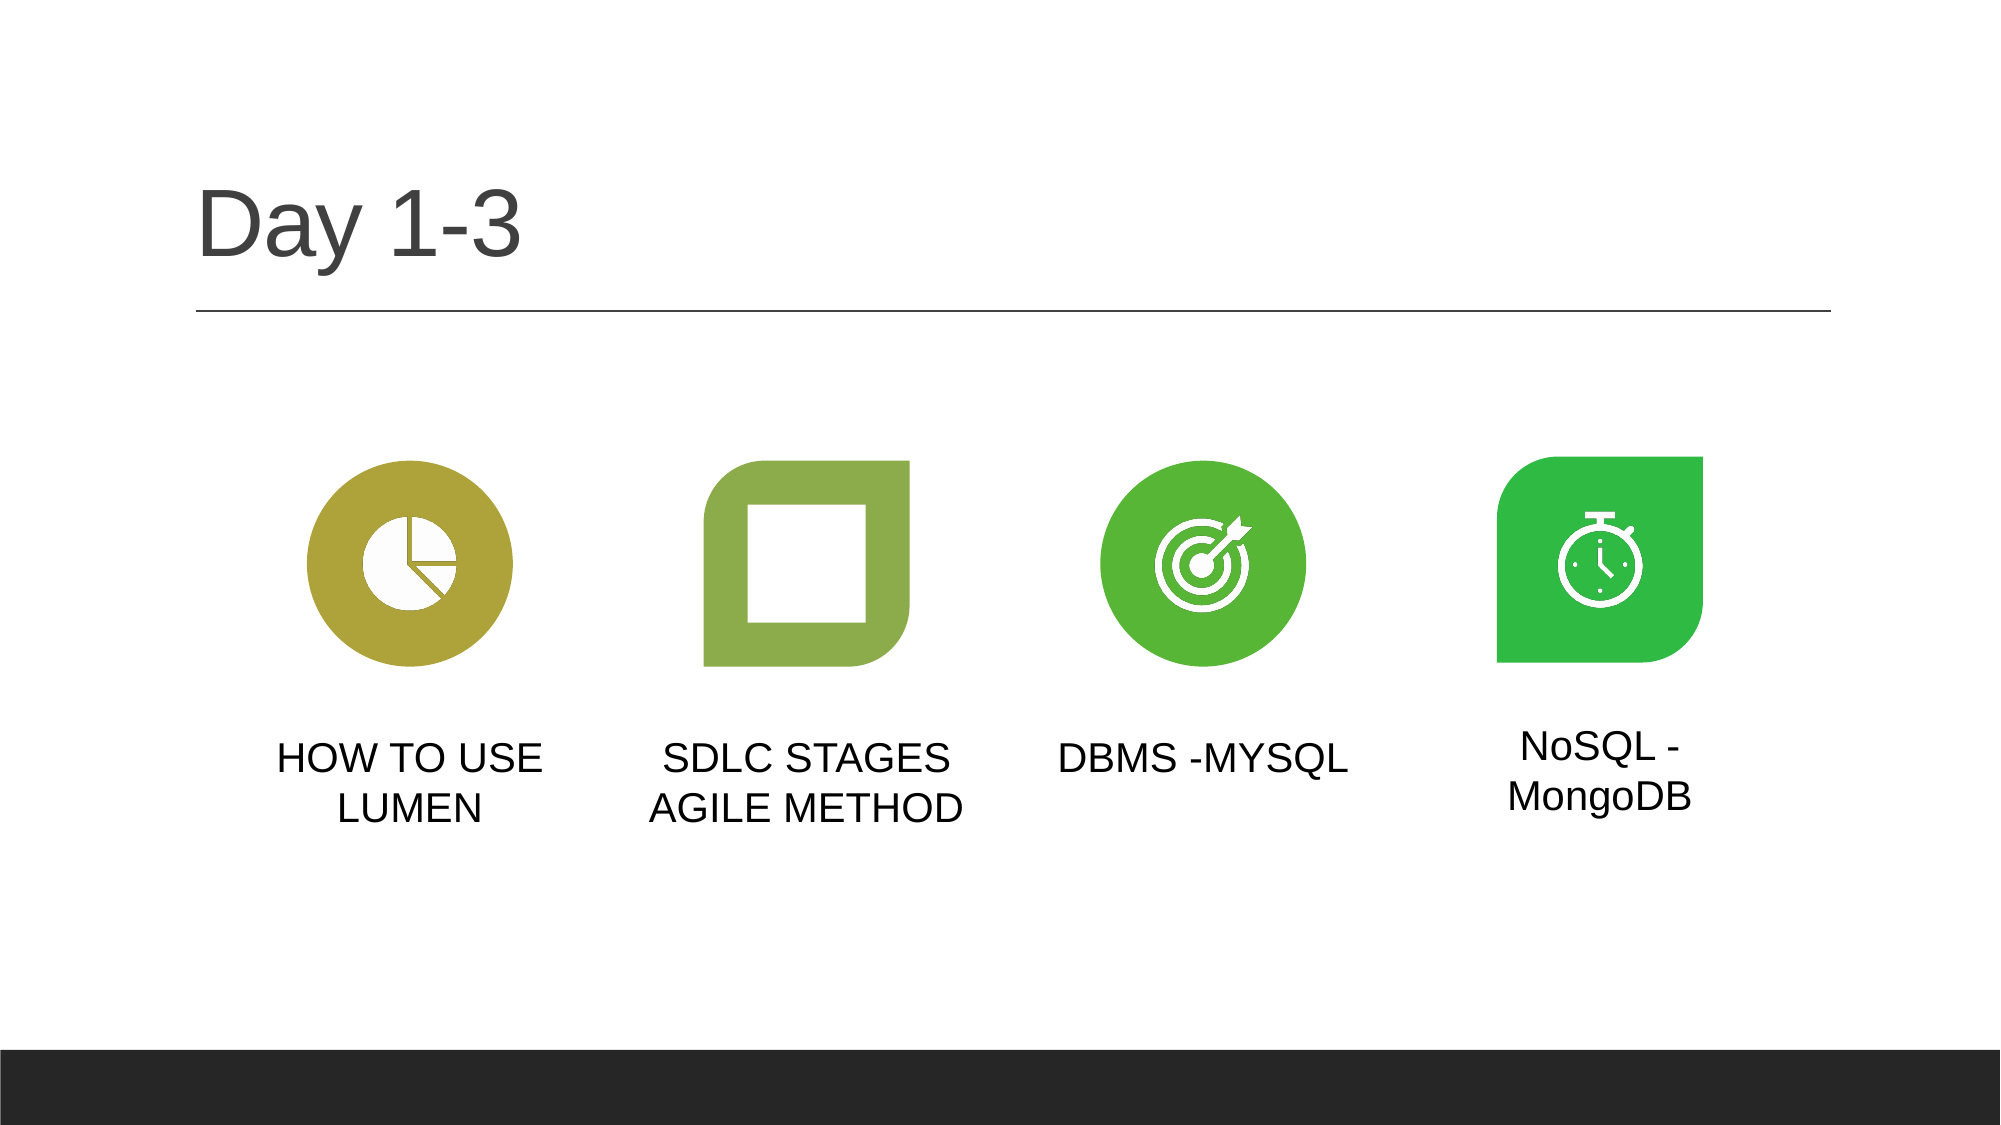

# Day 1-3
How to use lumen
SDLC STAGES AGILE METHOD
DBMS -MYSQL
NoSQL - MongoDB